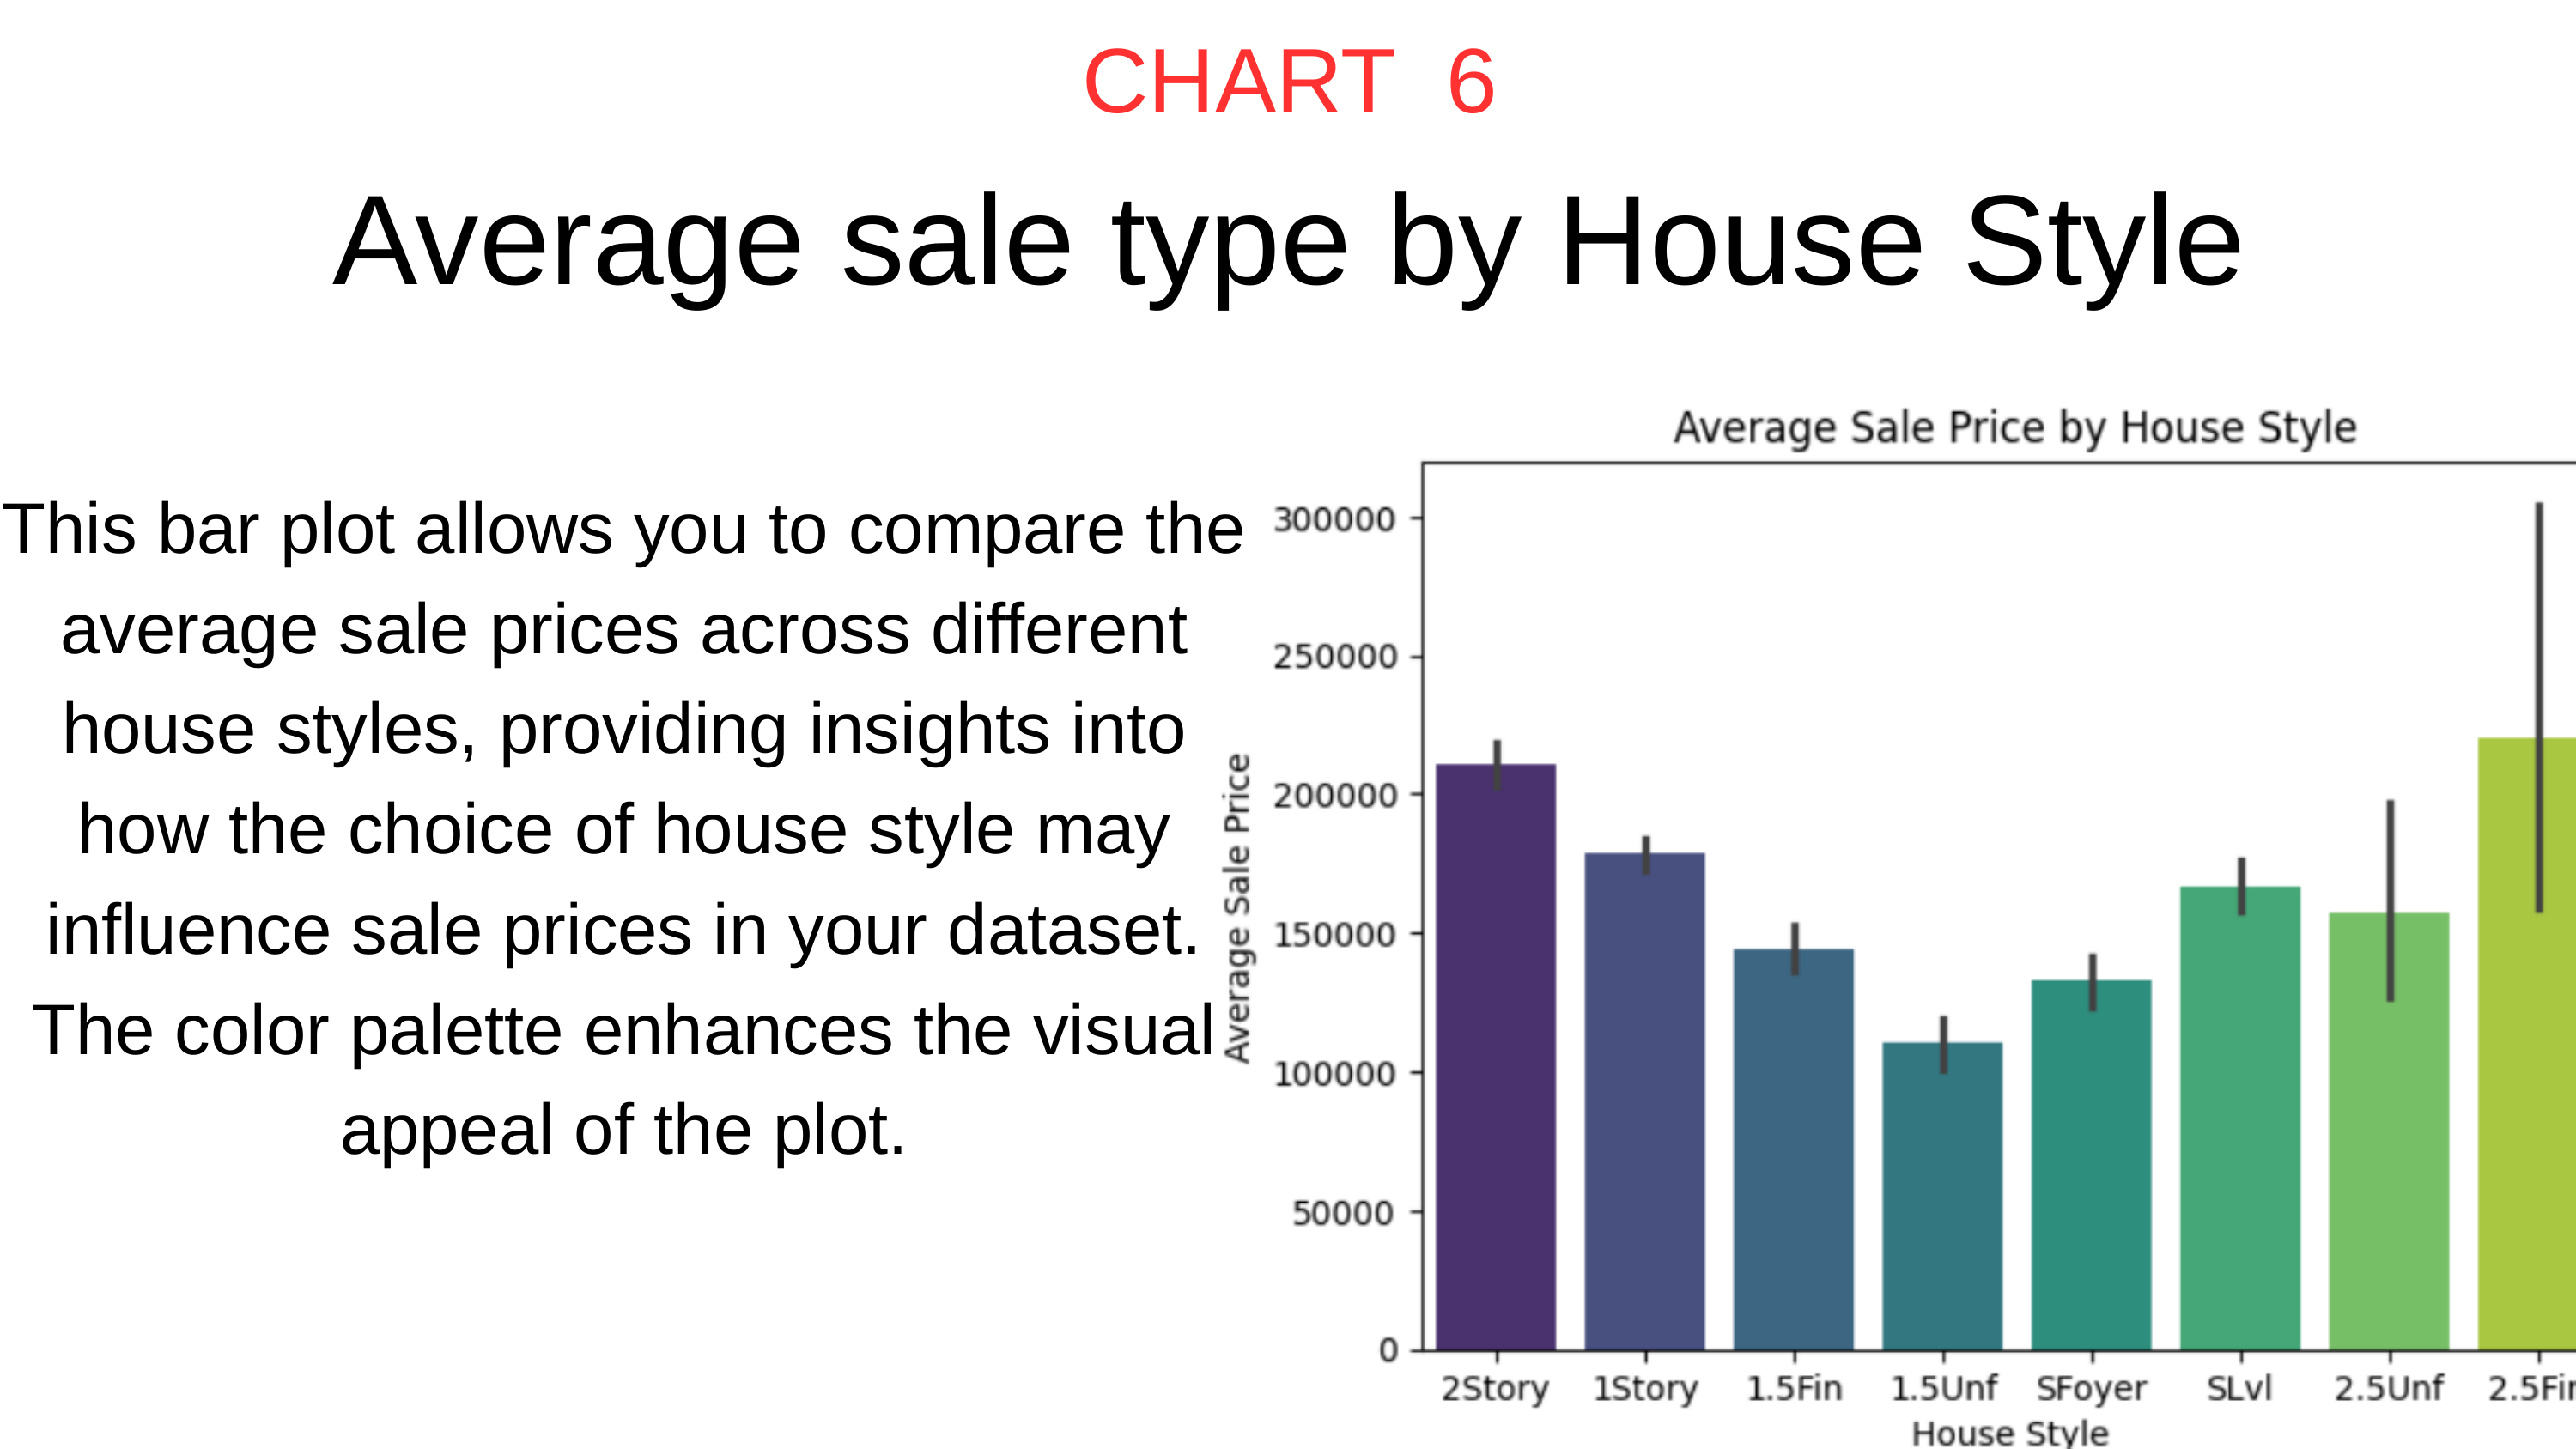

CHART  6
Average sale type by House Style

This bar plot allows you to compare the average sale prices across different house styles, providing insights into how the choice of house style may influence sale prices in your dataset. The color palette enhances the visual appeal of the plot.